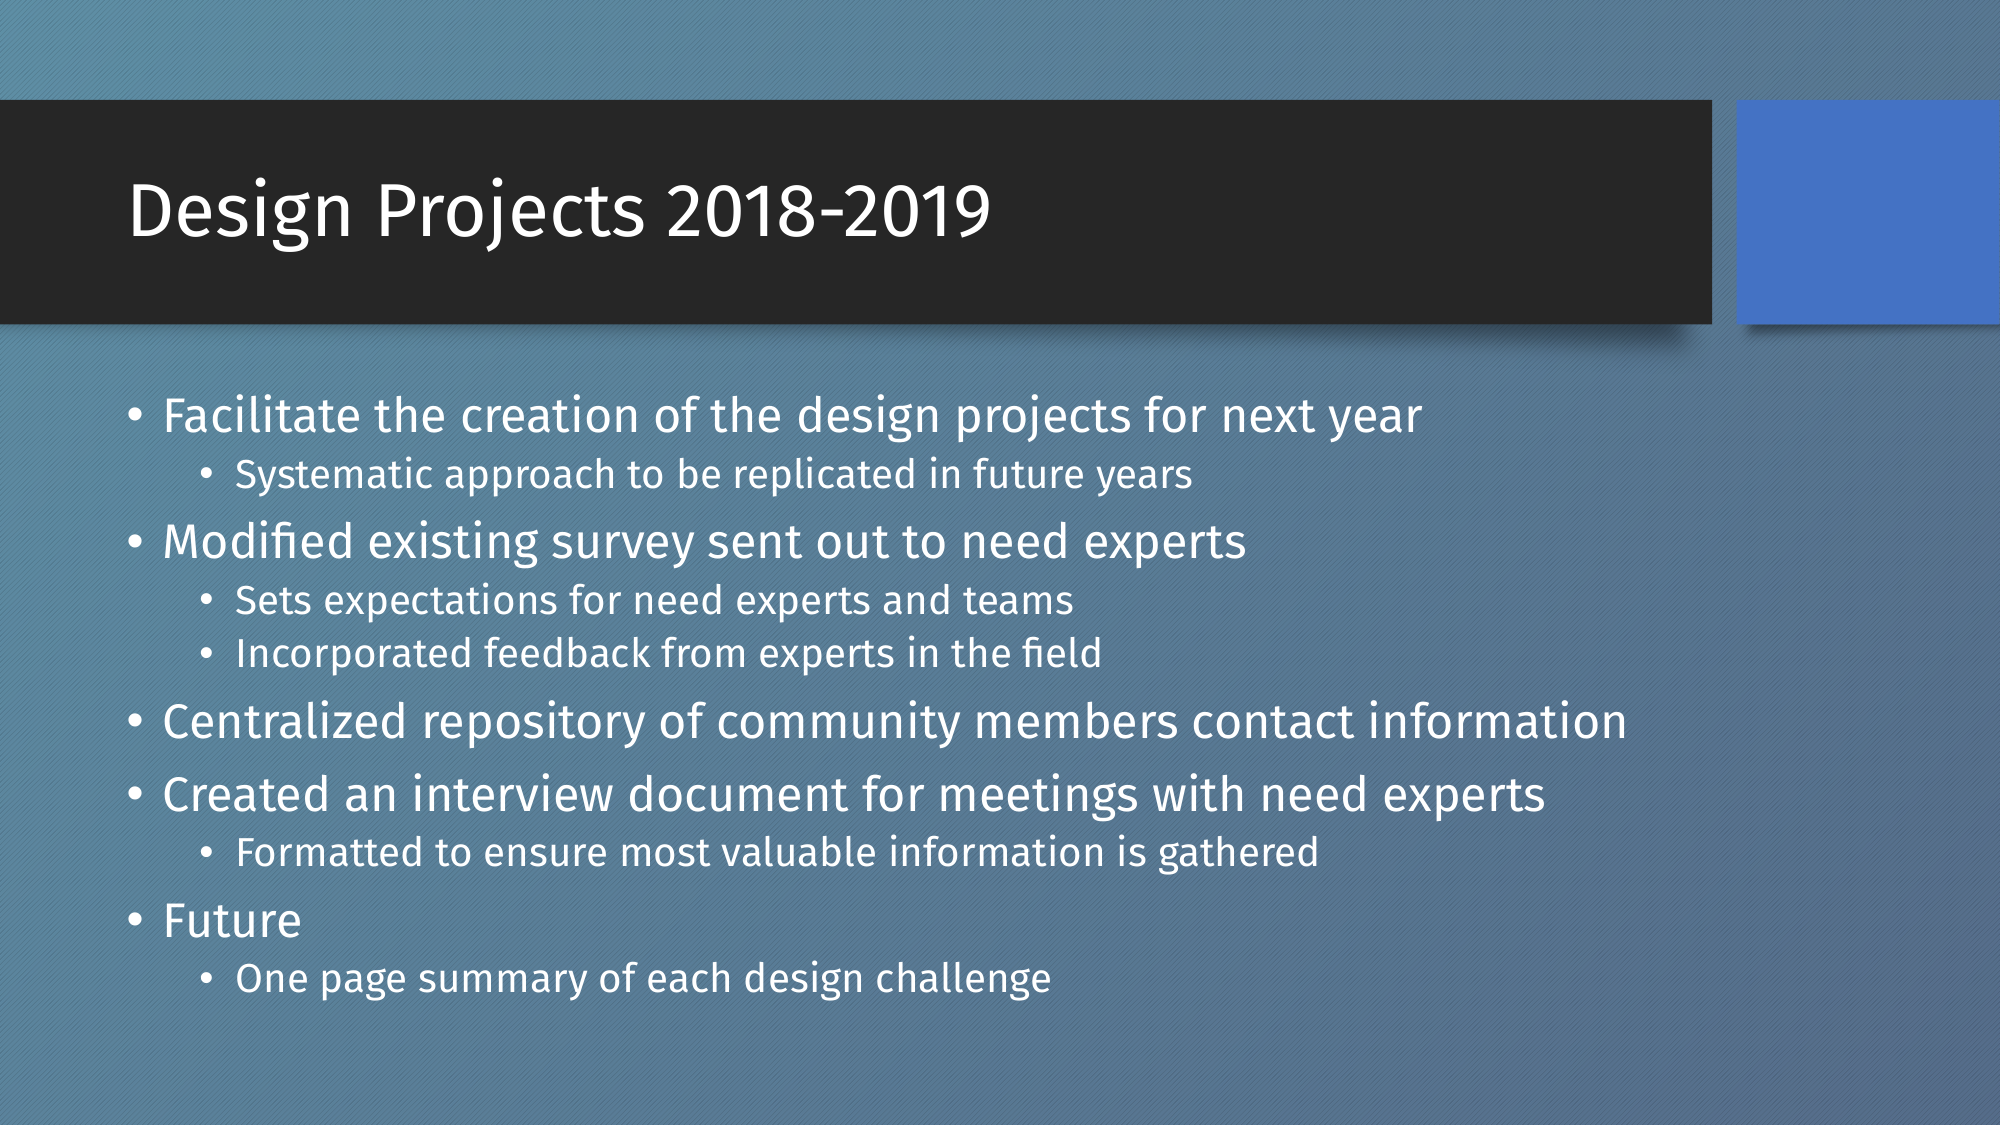

# Design Projects 2018-2019
Facilitate the creation of the design projects for next year
Systematic approach to be replicated in future years
Modified existing survey sent out to need experts
Sets expectations for need experts and teams
Incorporated feedback from experts in the field
Centralized repository of community members contact information
Created an interview document for meetings with need experts
Formatted to ensure most valuable information is gathered
Future
One page summary of each design challenge